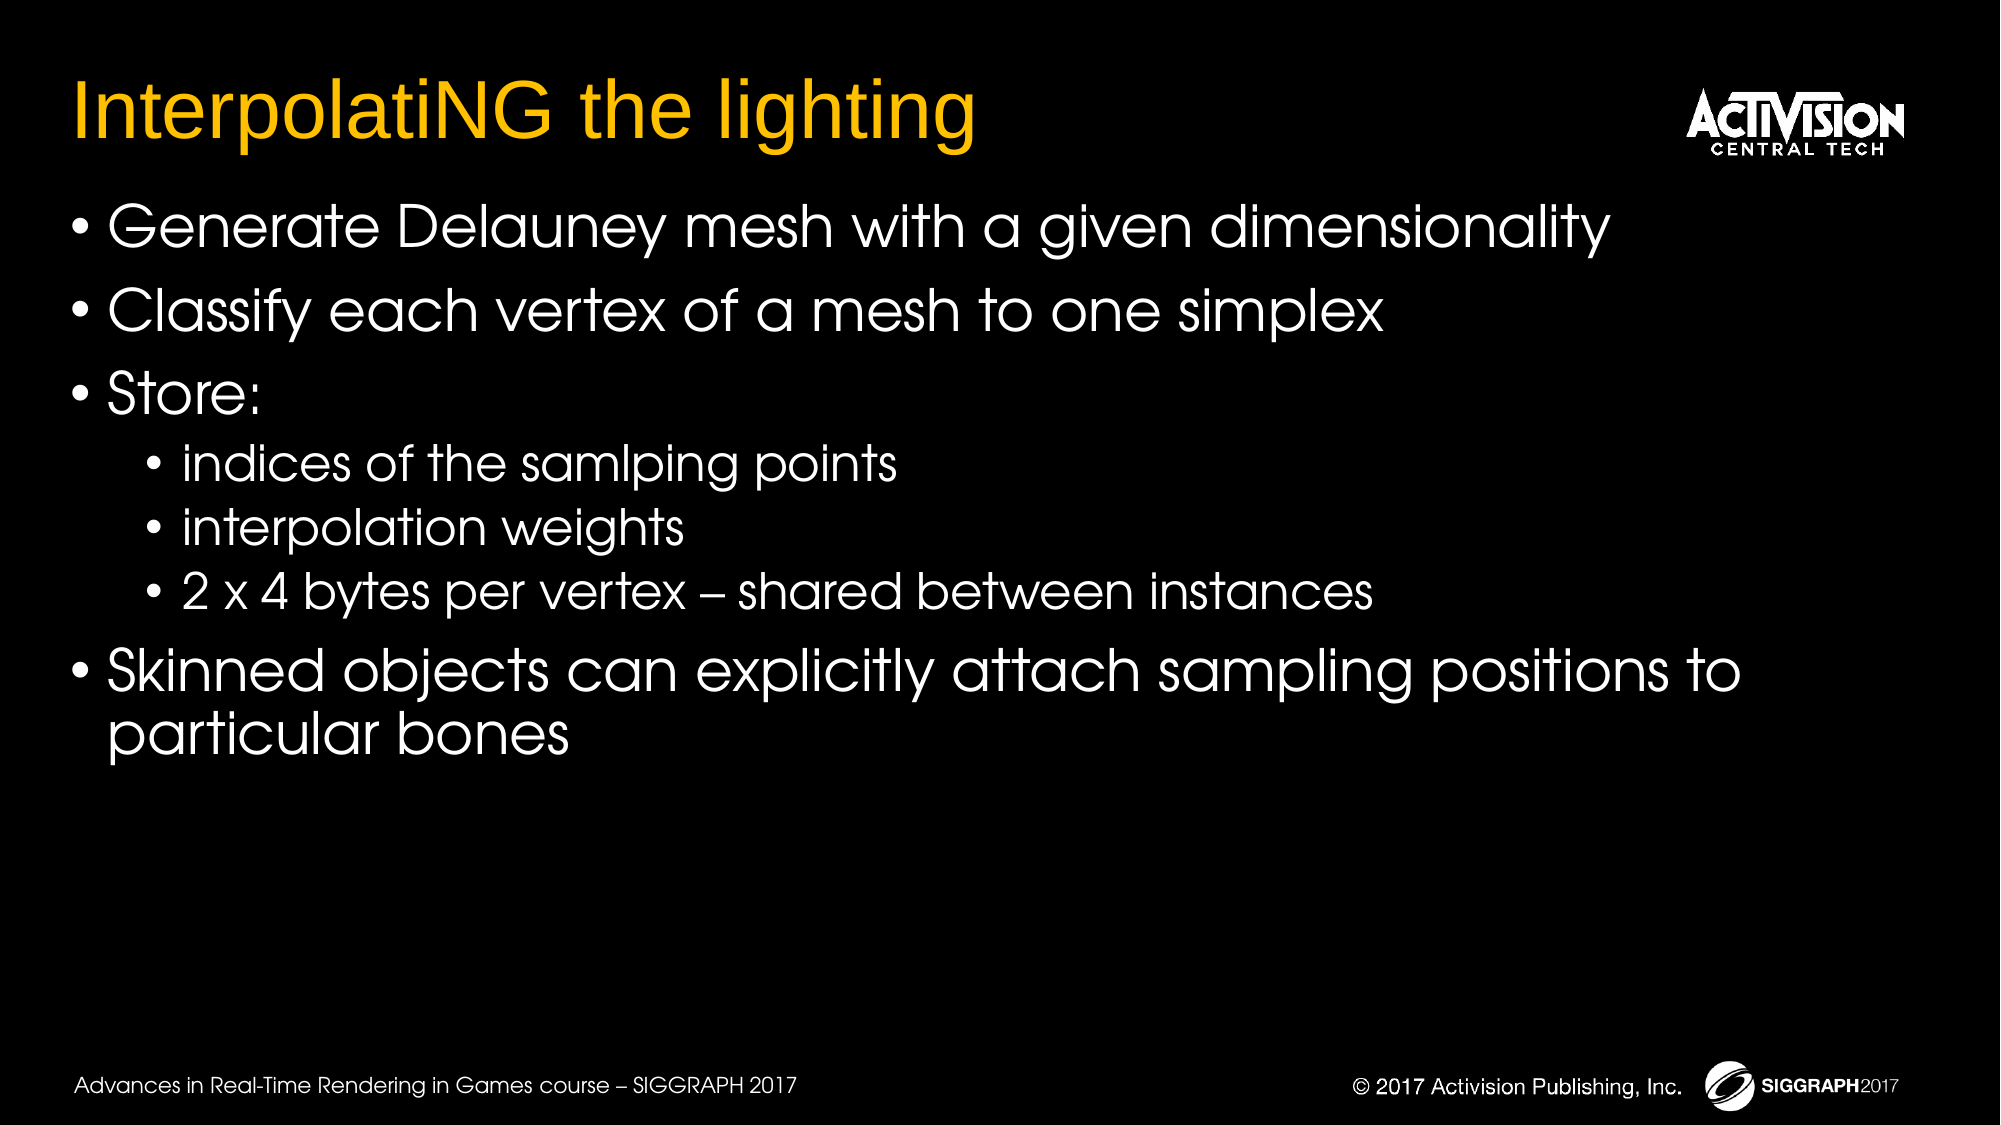

# InterpolatiNG the lighting
Generate Delauney mesh with a given dimensionality
Classify each vertex of a mesh to one simplex
Store:
indices of the samlping points
interpolation weights
2 x 4 bytes per vertex – shared between instances
Skinned objects can explicitly attach sampling positions to particular bones